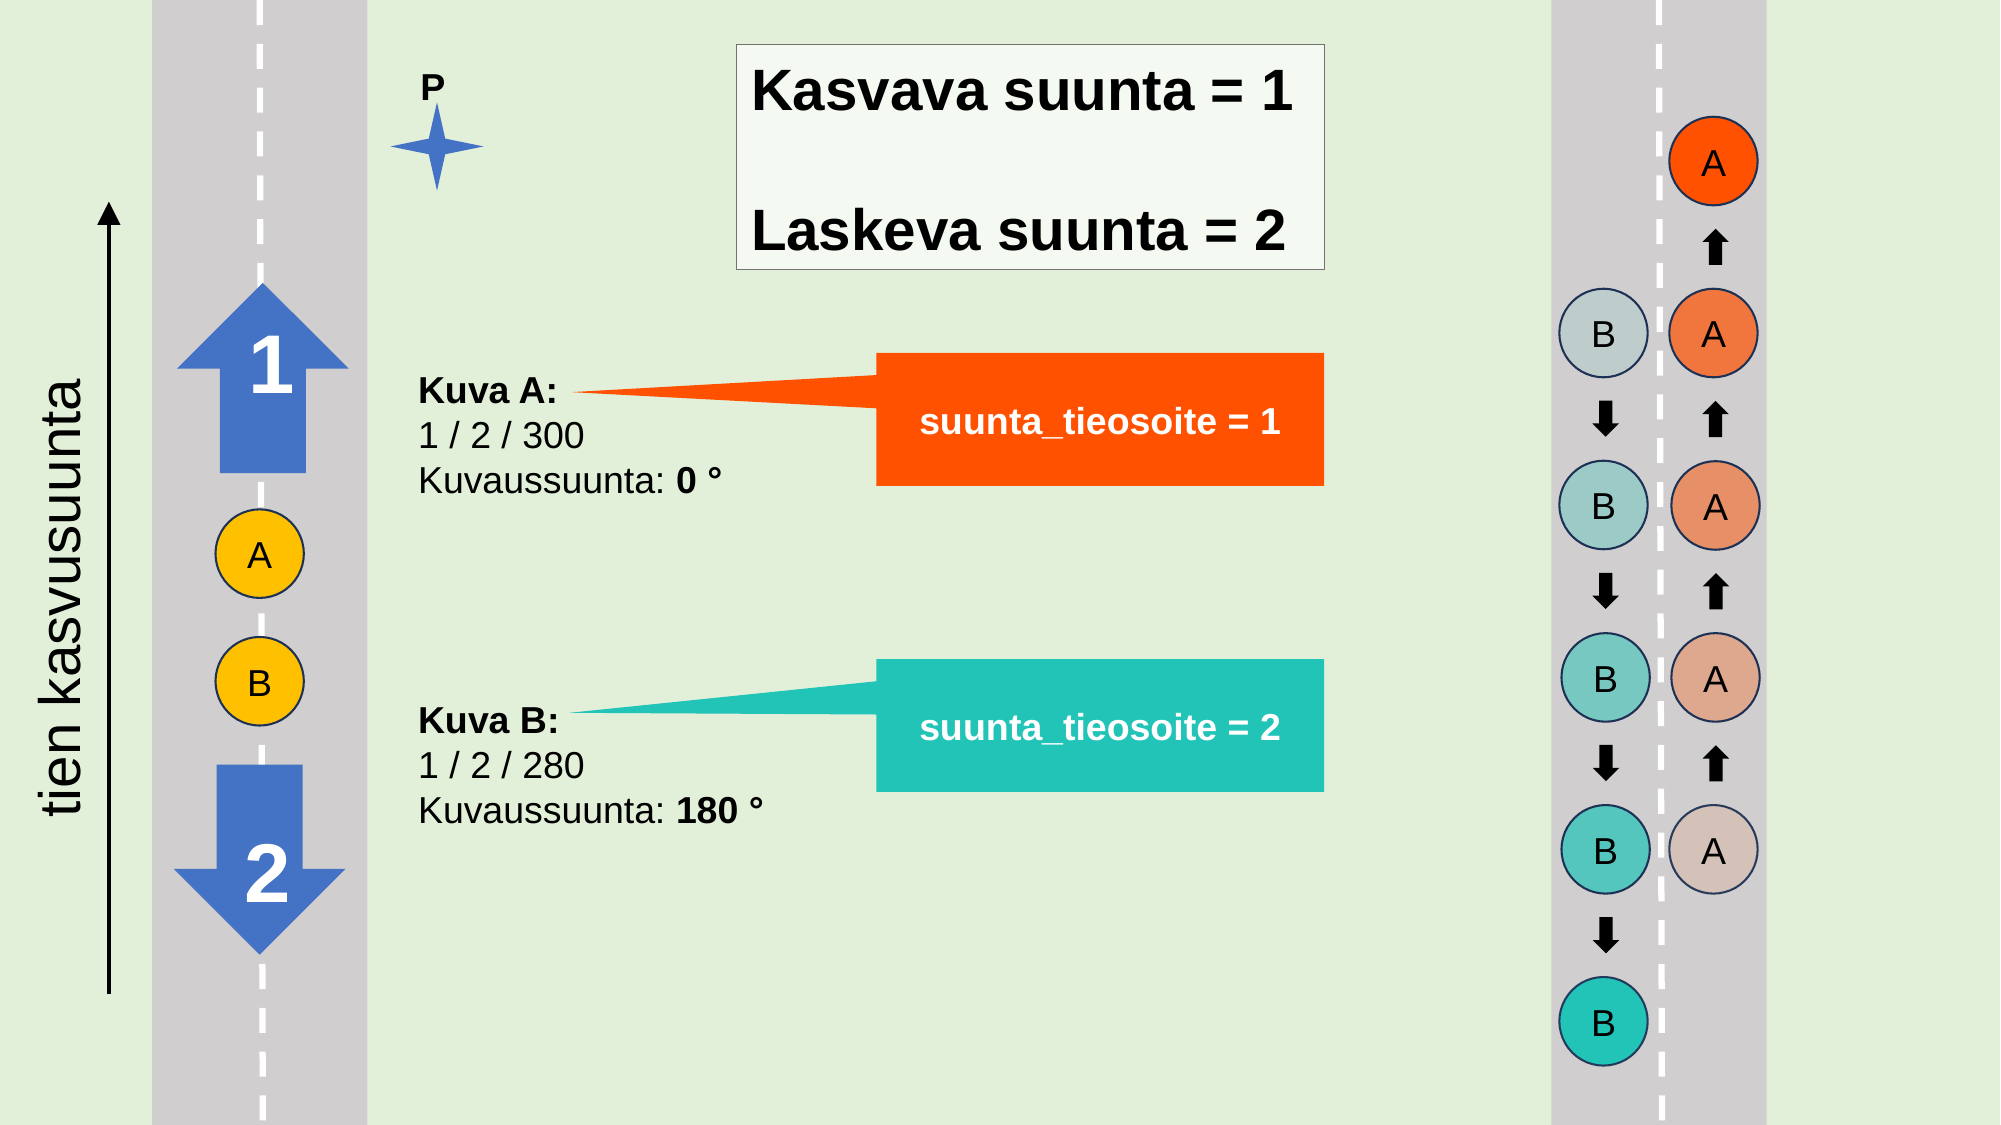

Kasvava suunta = 1

Laskeva suunta = 2
P

A

A

1
B

suunta_tieosoite = 1
Kuva A:
1 / 2 / 300
Kuvaussuunta: 0 °

A
B

A
tien kasvusuunta

A
B

B
suunta_tieosoite = 2
Kuva B:
1 / 2 / 280
Kuvaussuunta: 180 °

A

2
B

B